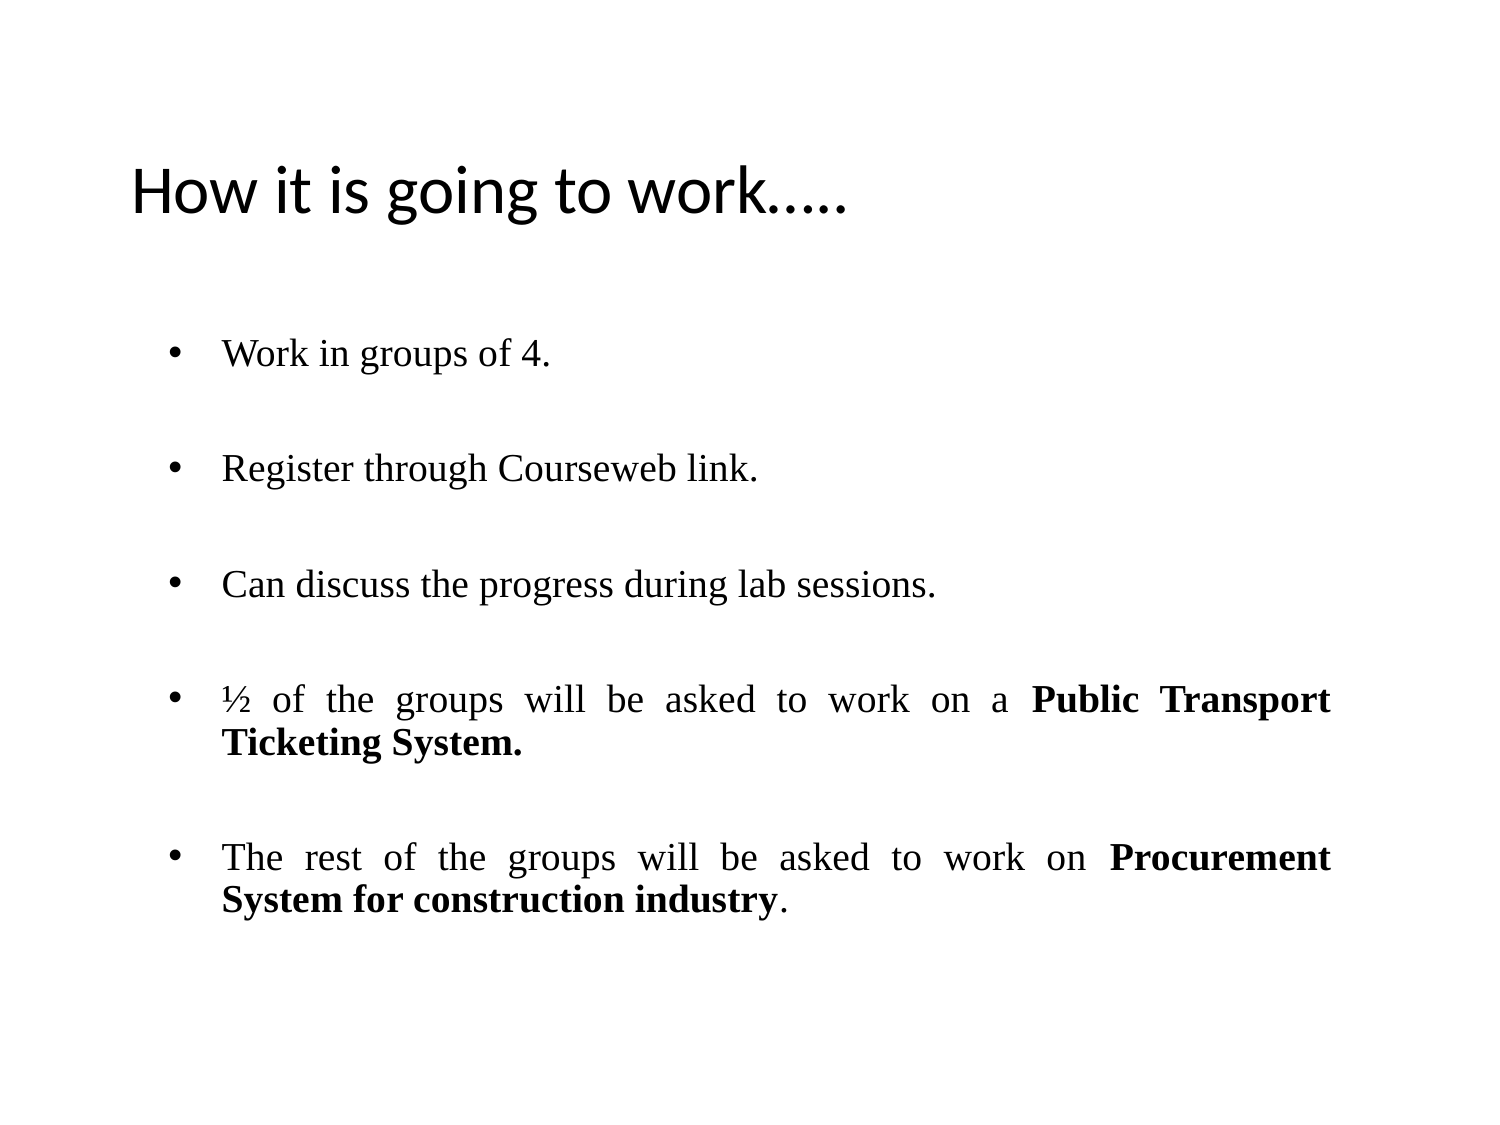

# How it is going to work…..
Work in groups of 4.

Register through Courseweb link.

Can discuss the progress during lab sessions.

½ of the groups will be asked to work on a Public Transport Ticketing System.

The rest of the groups will be asked to work on Procurement System for construction industry.